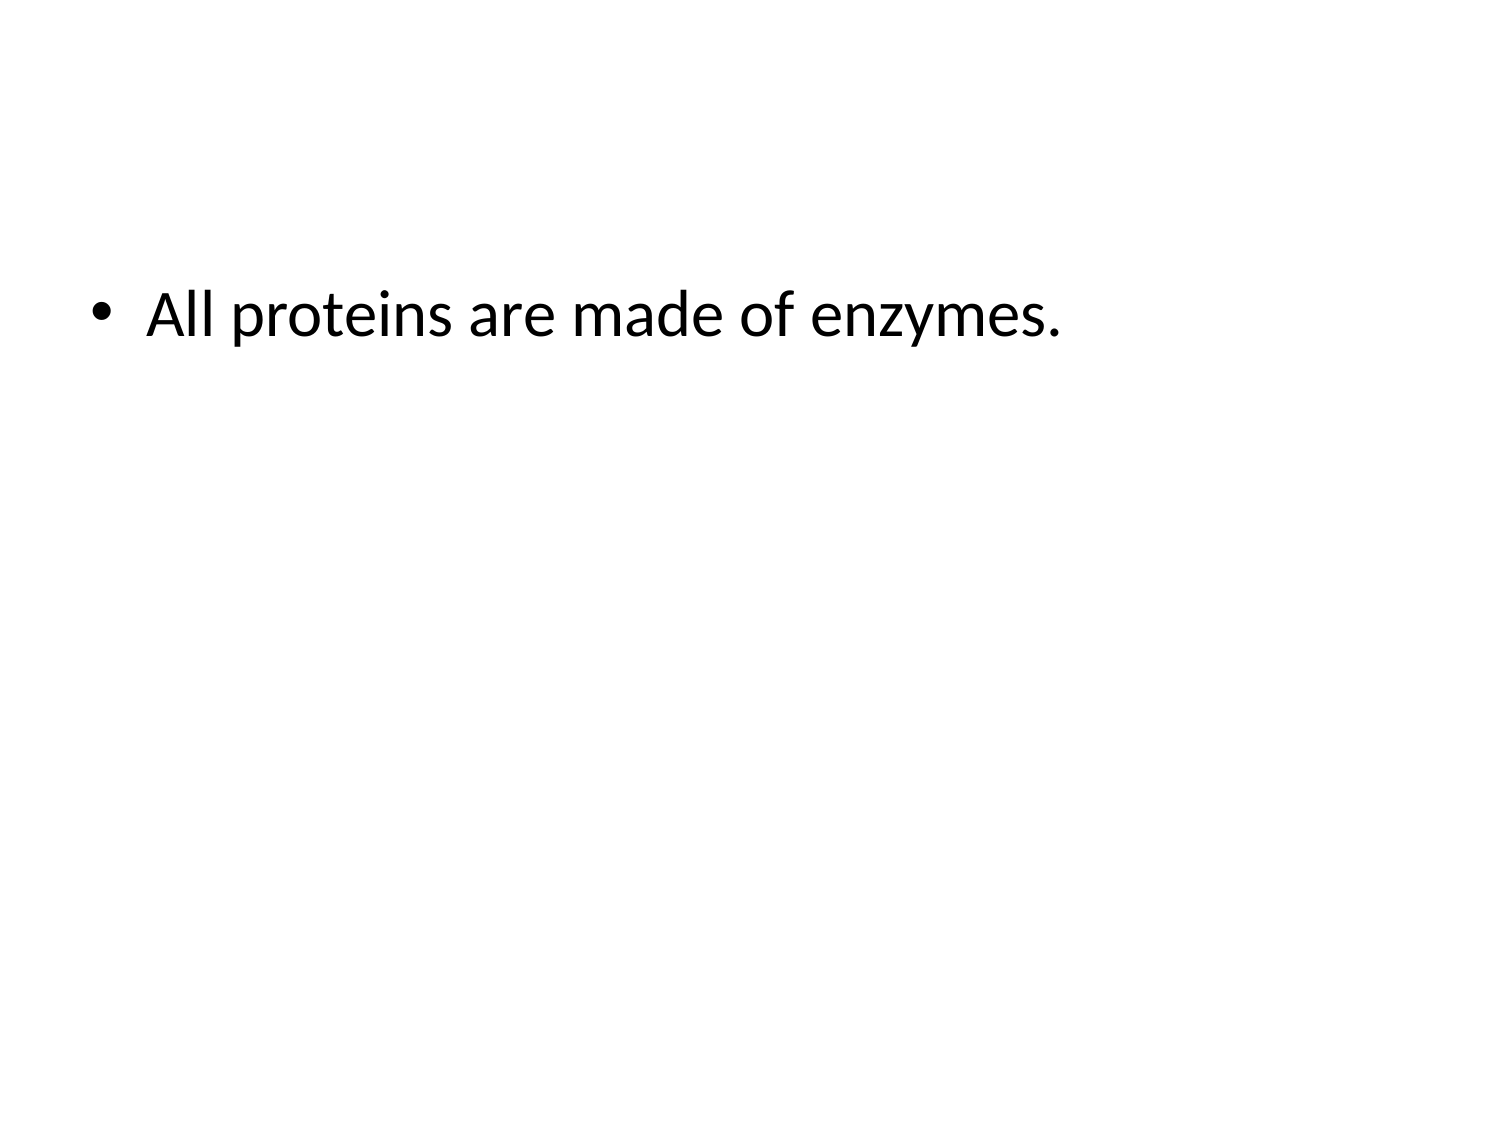

#
All proteins are made of enzymes.